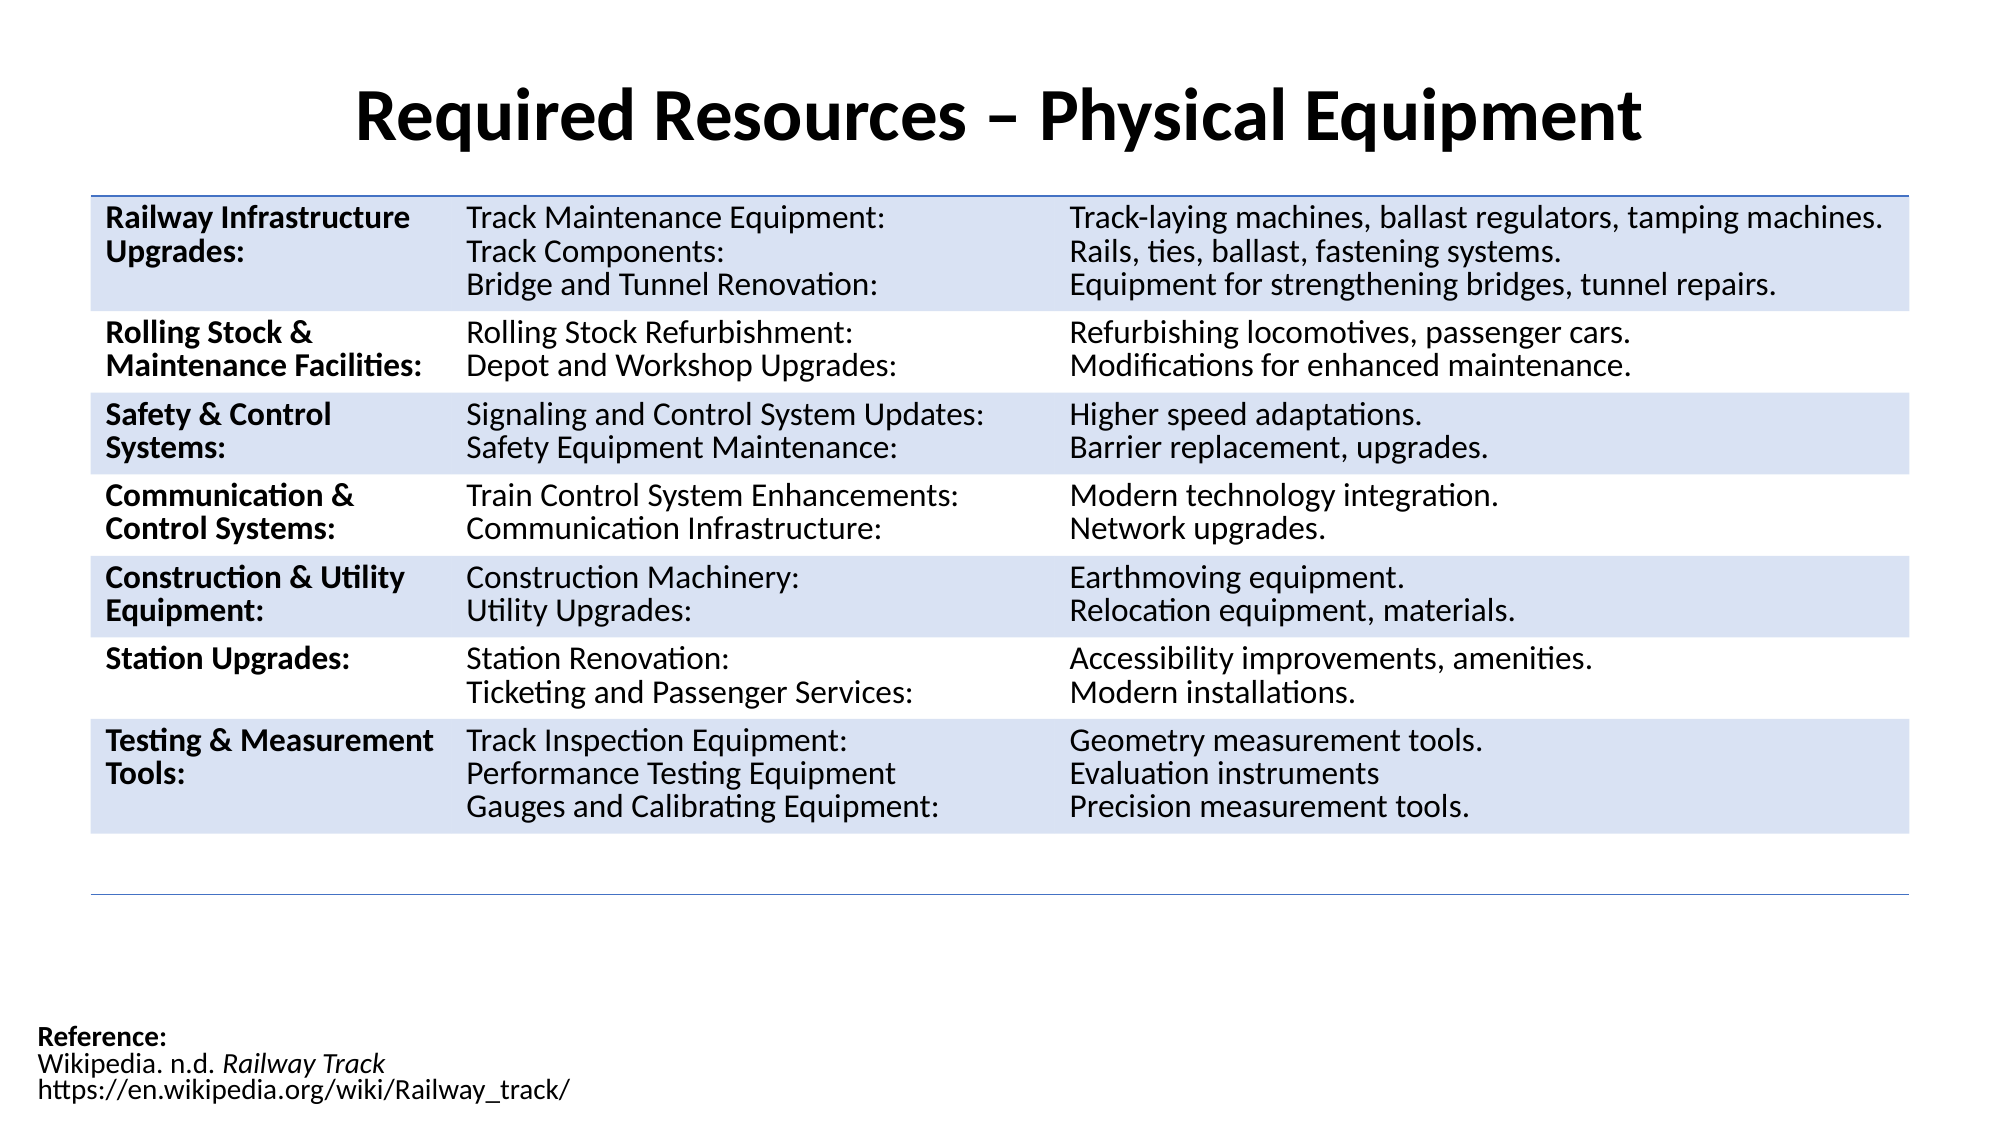

# Required Resources – Physical Equipment
| Railway Infrastructure Upgrades: | Track Maintenance Equipment: Track Components: Bridge and Tunnel Renovation: | Track-laying machines, ballast regulators, tamping machines. Rails, ties, ballast, fastening systems. Equipment for strengthening bridges, tunnel repairs. |
| --- | --- | --- |
| Rolling Stock & Maintenance Facilities: | Rolling Stock Refurbishment: Depot and Workshop Upgrades: | Refurbishing locomotives, passenger cars. Modifications for enhanced maintenance. |
| Safety & Control Systems: | Signaling and Control System Updates: Safety Equipment Maintenance: | Higher speed adaptations. Barrier replacement, upgrades. |
| Communication & Control Systems: | Train Control System Enhancements: Communication Infrastructure: | Modern technology integration. Network upgrades. |
| Construction & Utility Equipment: | Construction Machinery: Utility Upgrades: | Earthmoving equipment. Relocation equipment, materials. |
| Station Upgrades: | Station Renovation: Ticketing and Passenger Services: | Accessibility improvements, amenities. Modern installations. |
| Testing & Measurement Tools: | Track Inspection Equipment: Performance Testing Equipment Gauges and Calibrating Equipment: | Geometry measurement tools. Evaluation instruments Precision measurement tools. |
|  |  |  |
Reference:
Wikipedia. n.d. Railway Track
https://en.wikipedia.org/wiki/Railway_track/